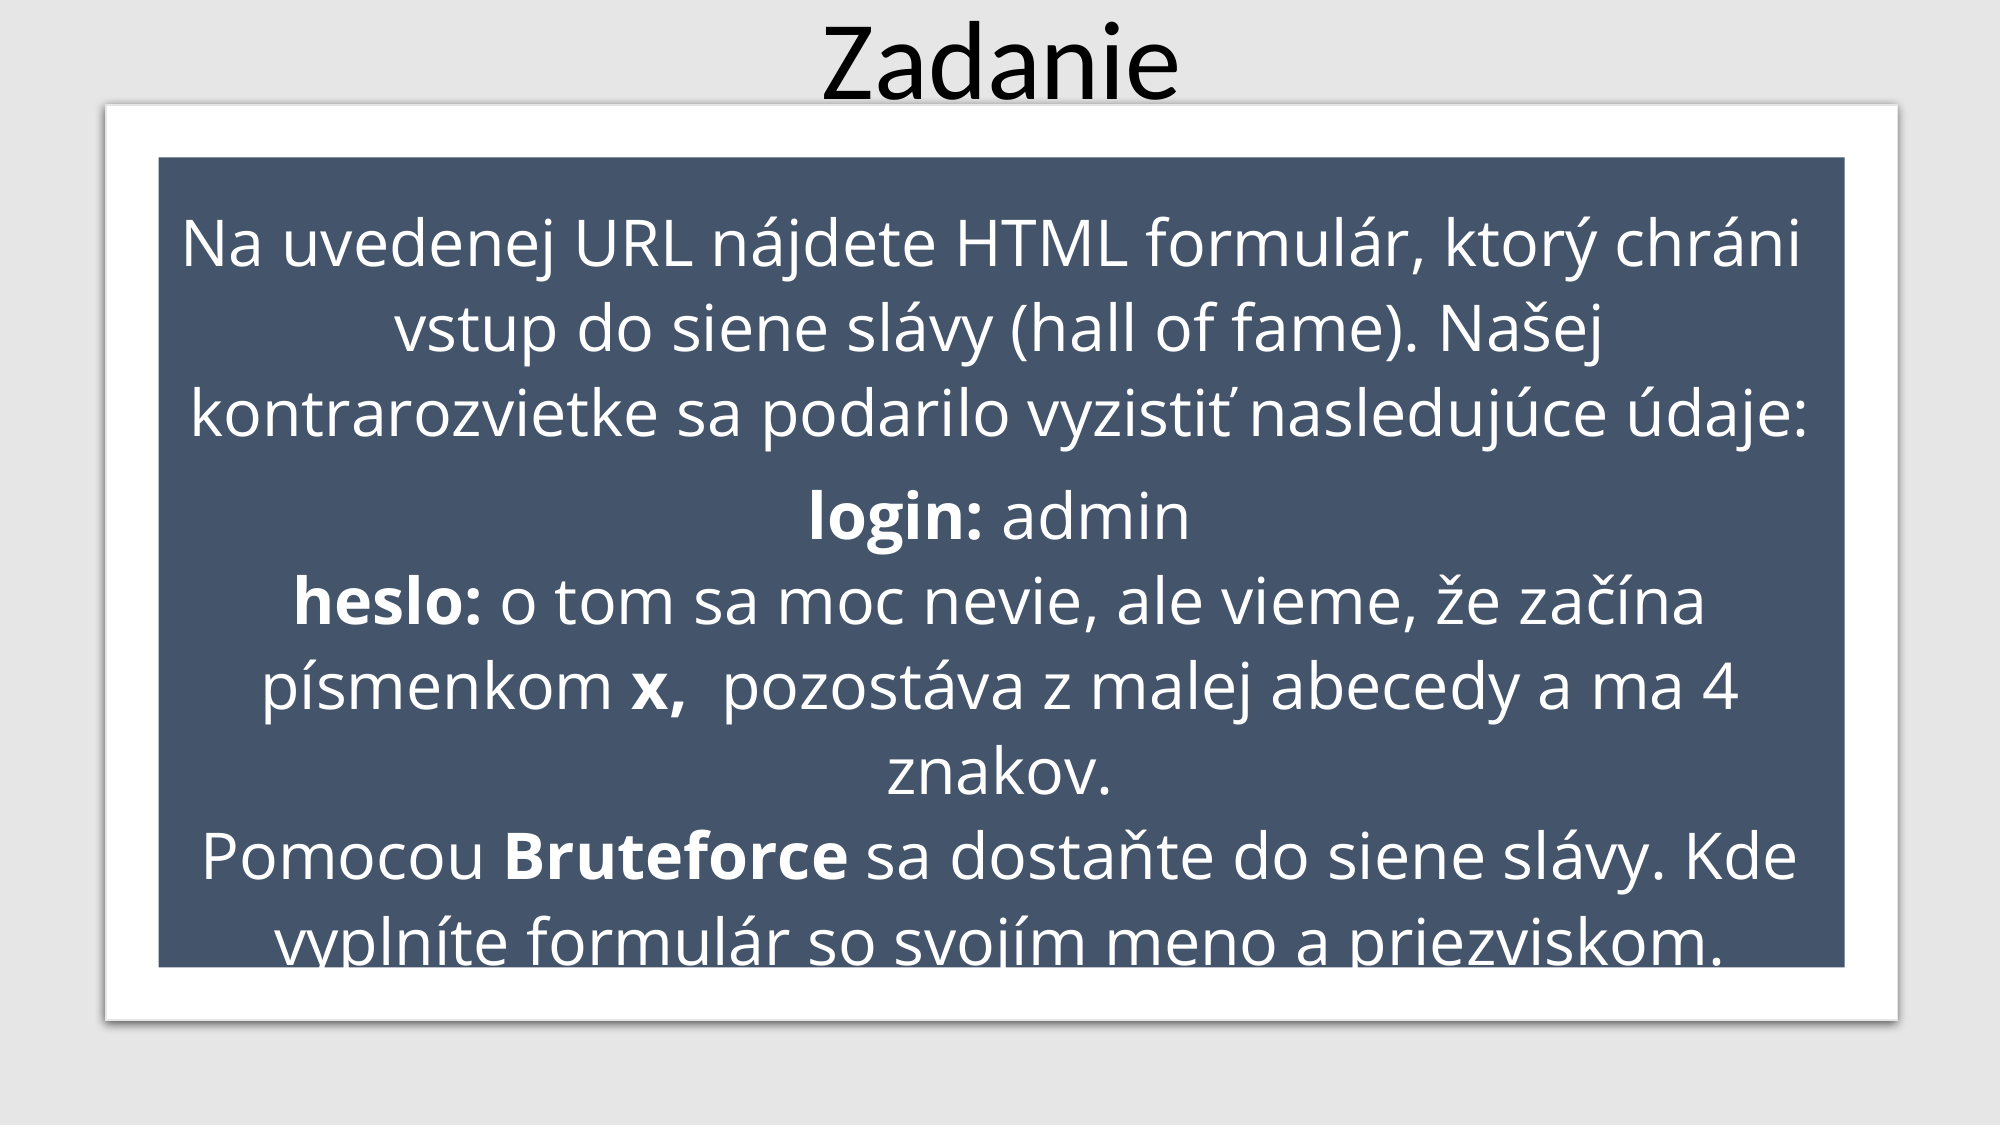

# Zadanie

Na uvedenej URL nájdete HTML formulár, ktorý chráni  vstup do siene slávy (hall of fame). Našej kontrarozvietke sa podarilo vyzistiť nasledujúce údaje:
login: admin
heslo: o tom sa moc nevie, ale vieme, že začína písmenkom x,  pozostáva z malej abecedy a ma 4 znakov.
Pomocou Bruteforce sa dostaňte do siene slávy. Kde vyplníte formulár so svojím meno a priezviskom.